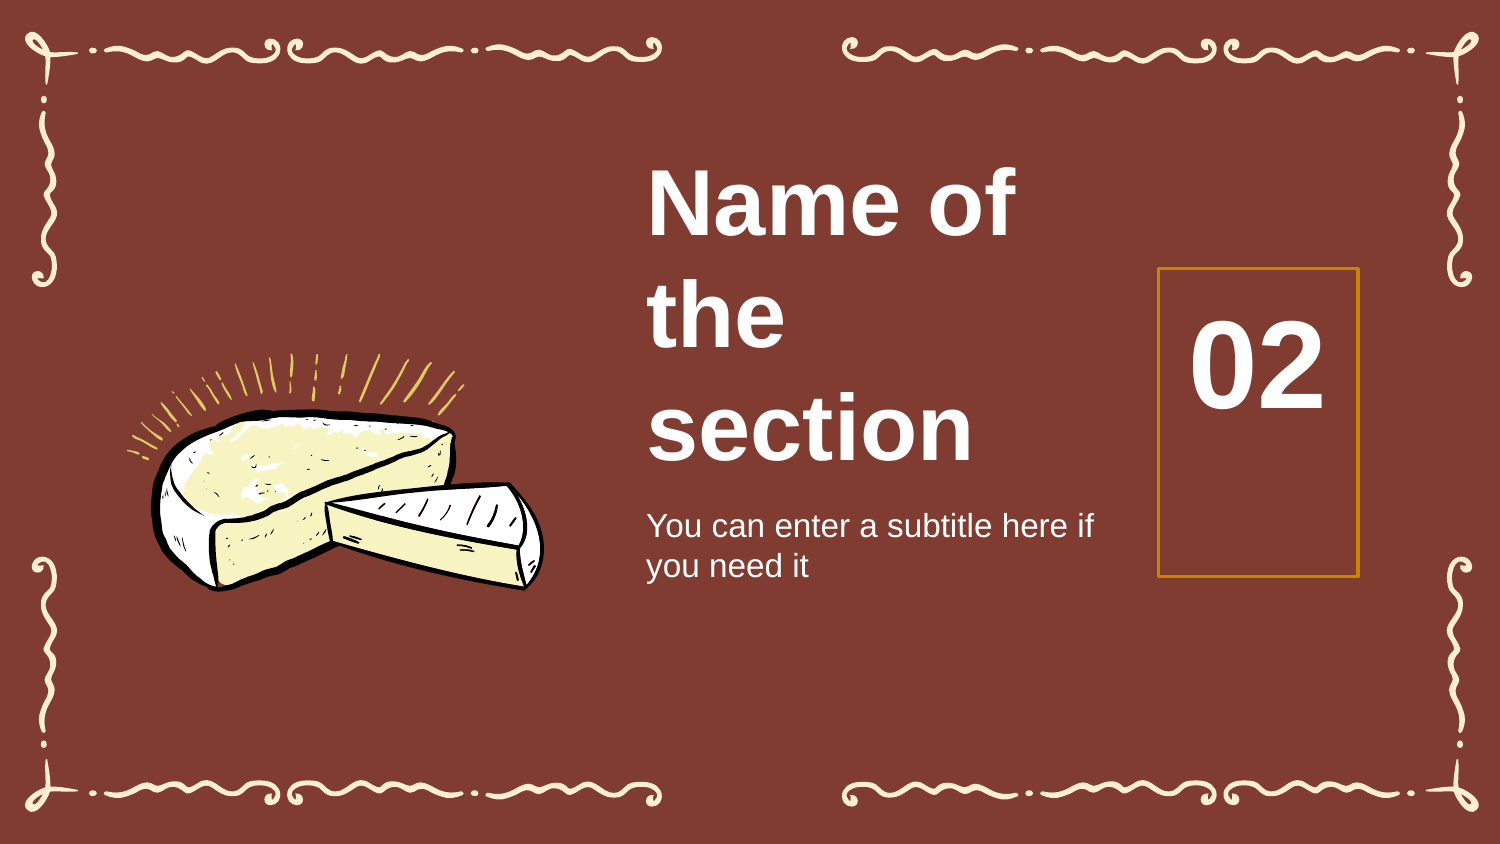

# Name of the section
02

You can enter a subtitle here if you need it